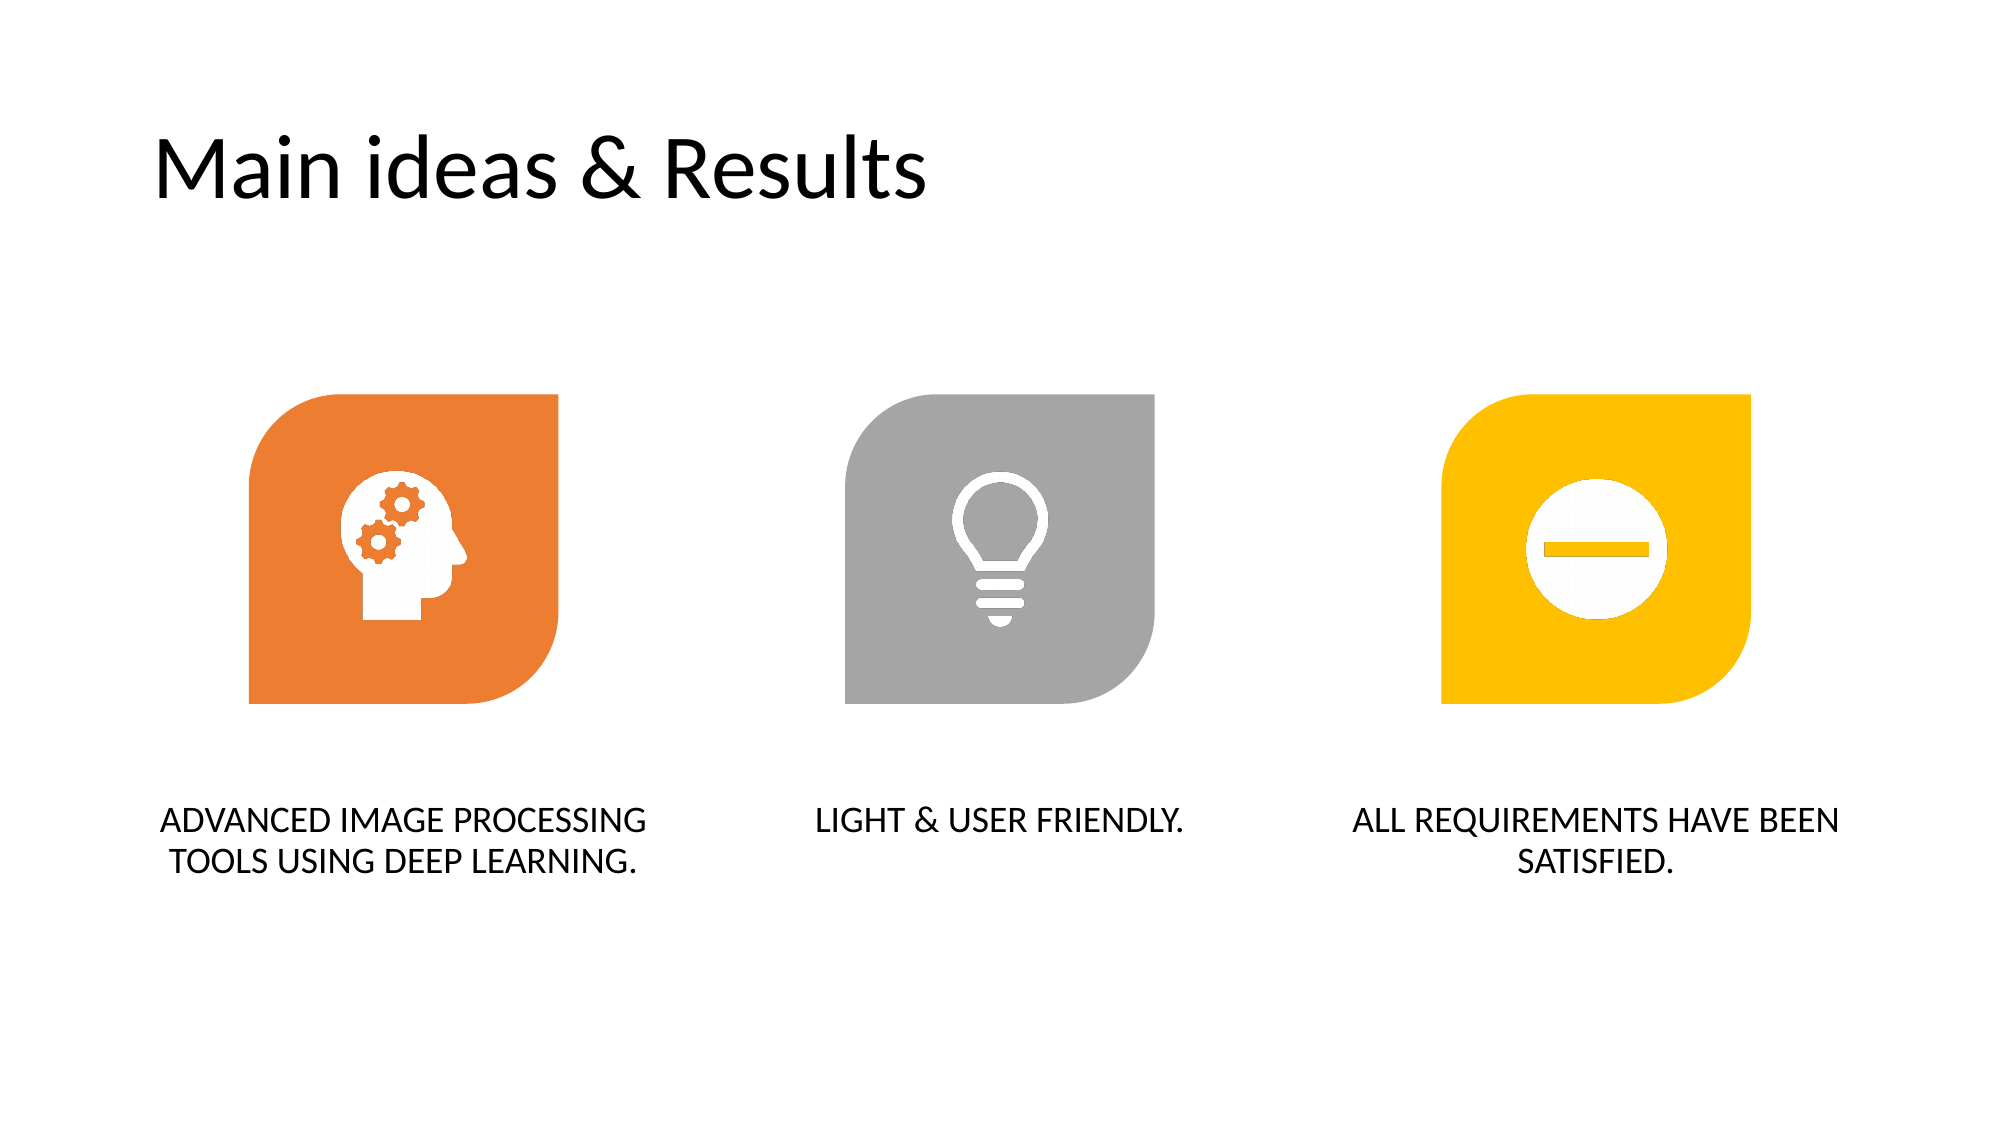

# Main ideas & Results
Advanced Image Processing Tools using Deep Learning.
Light & User Friendly.
All requirements have been satisfied.